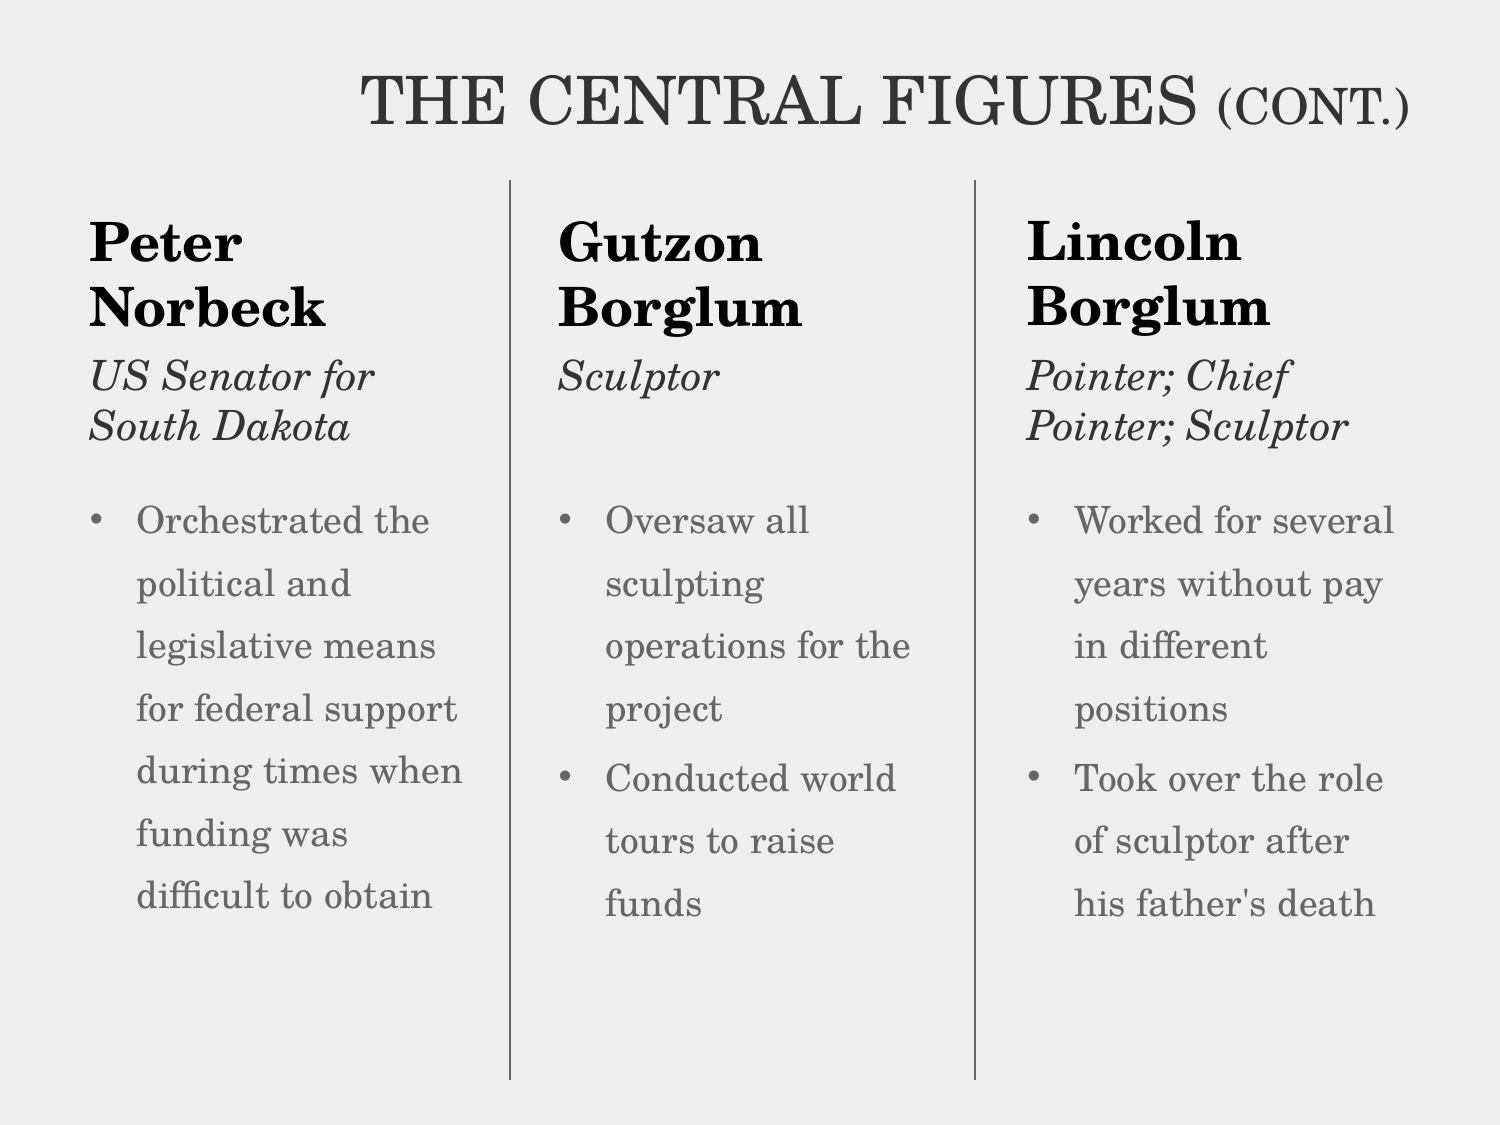

# The Central Figures (cont.)
Lincoln
Borglum
Peter
Norbeck
Gutzon
Borglum
US Senator for South Dakota
Sculptor
Pointer; Chief Pointer; Sculptor
Orchestrated the political and legislative means for federal support during times when funding was difficult to obtain
Oversaw all sculpting operations for the project
Conducted world tours to raise funds
Worked for several years without pay in different positions
Took over the role of sculptor after his father's death